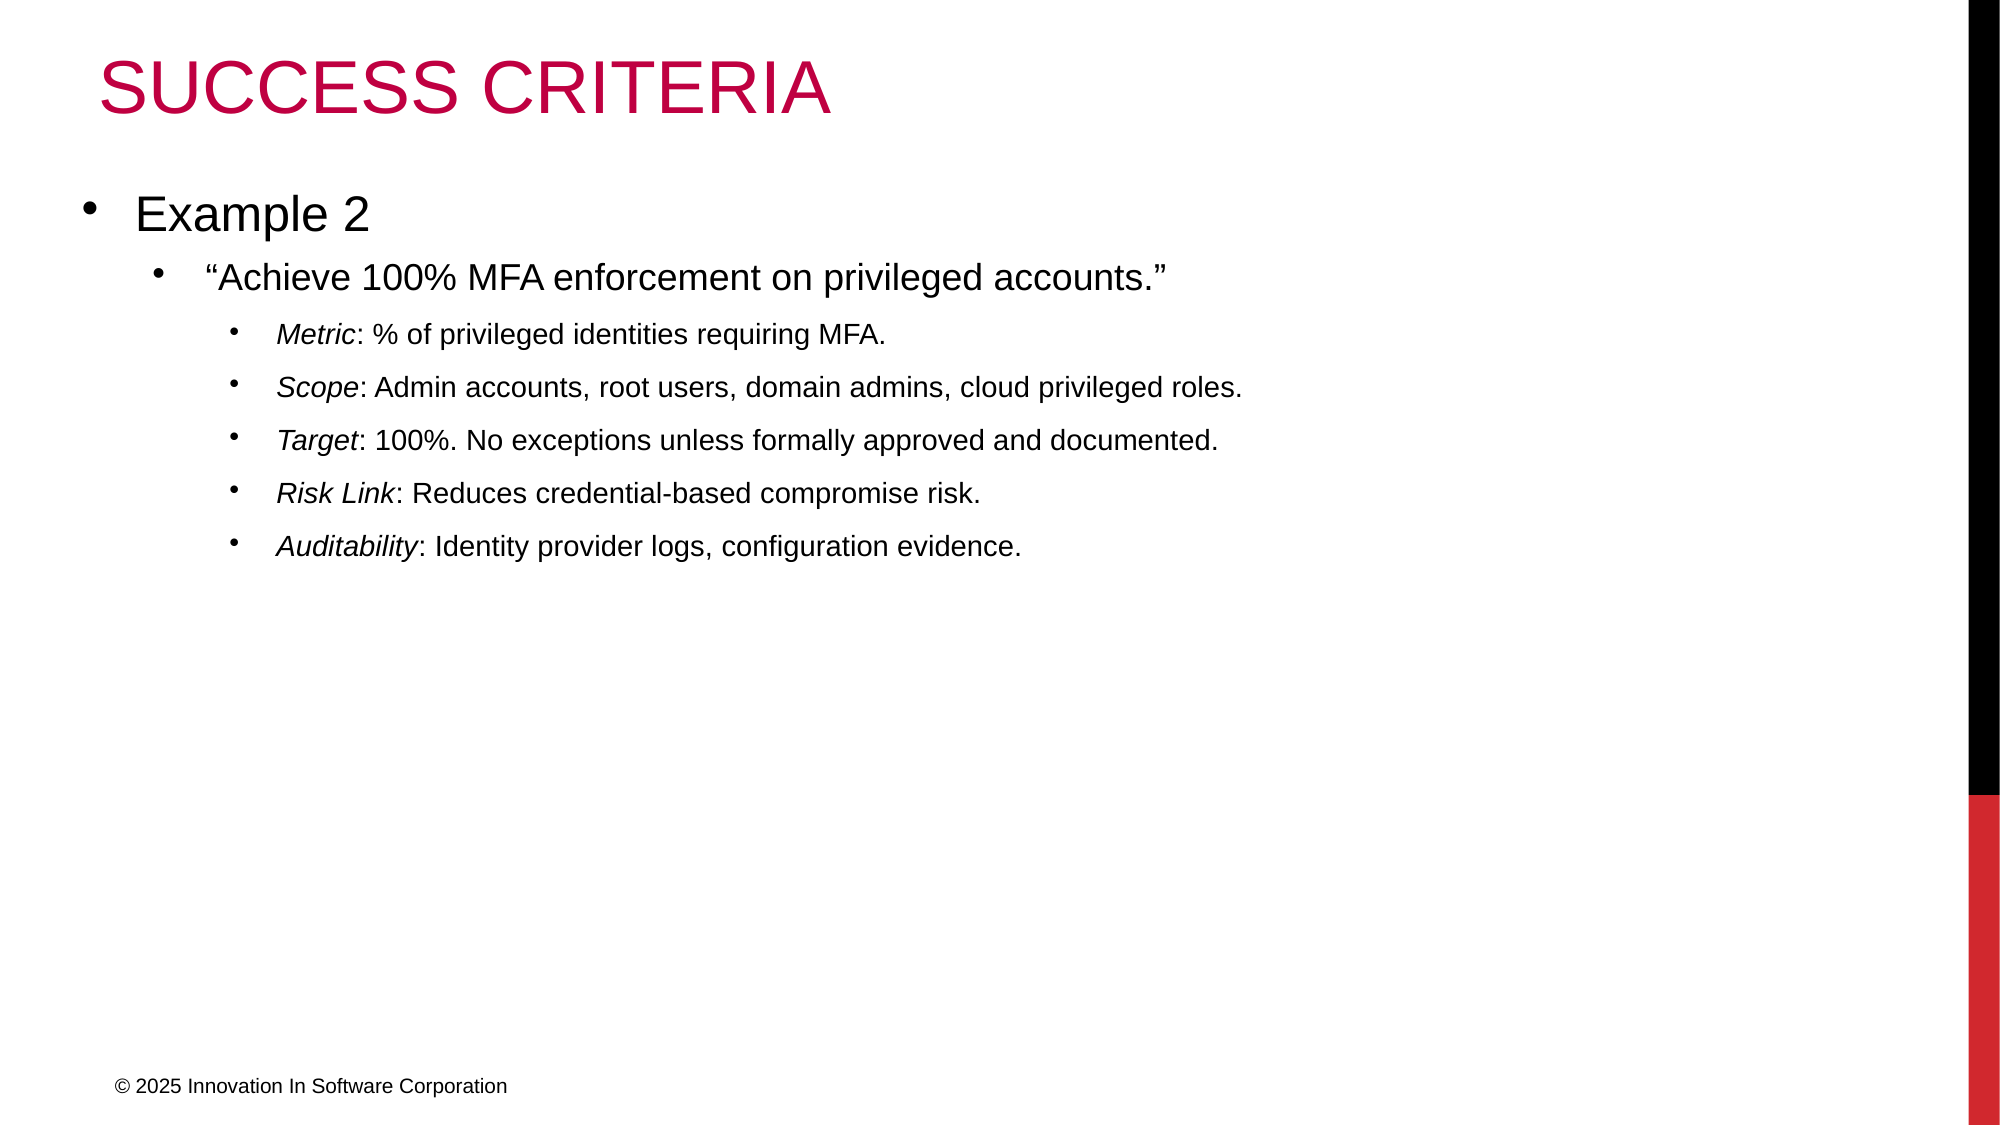

# Success Criteria
Example 2
“Achieve 100% MFA enforcement on privileged accounts.”
Metric: % of privileged identities requiring MFA.
Scope: Admin accounts, root users, domain admins, cloud privileged roles.
Target: 100%. No exceptions unless formally approved and documented.
Risk Link: Reduces credential-based compromise risk.
Auditability: Identity provider logs, configuration evidence.
© 2025 Innovation In Software Corporation